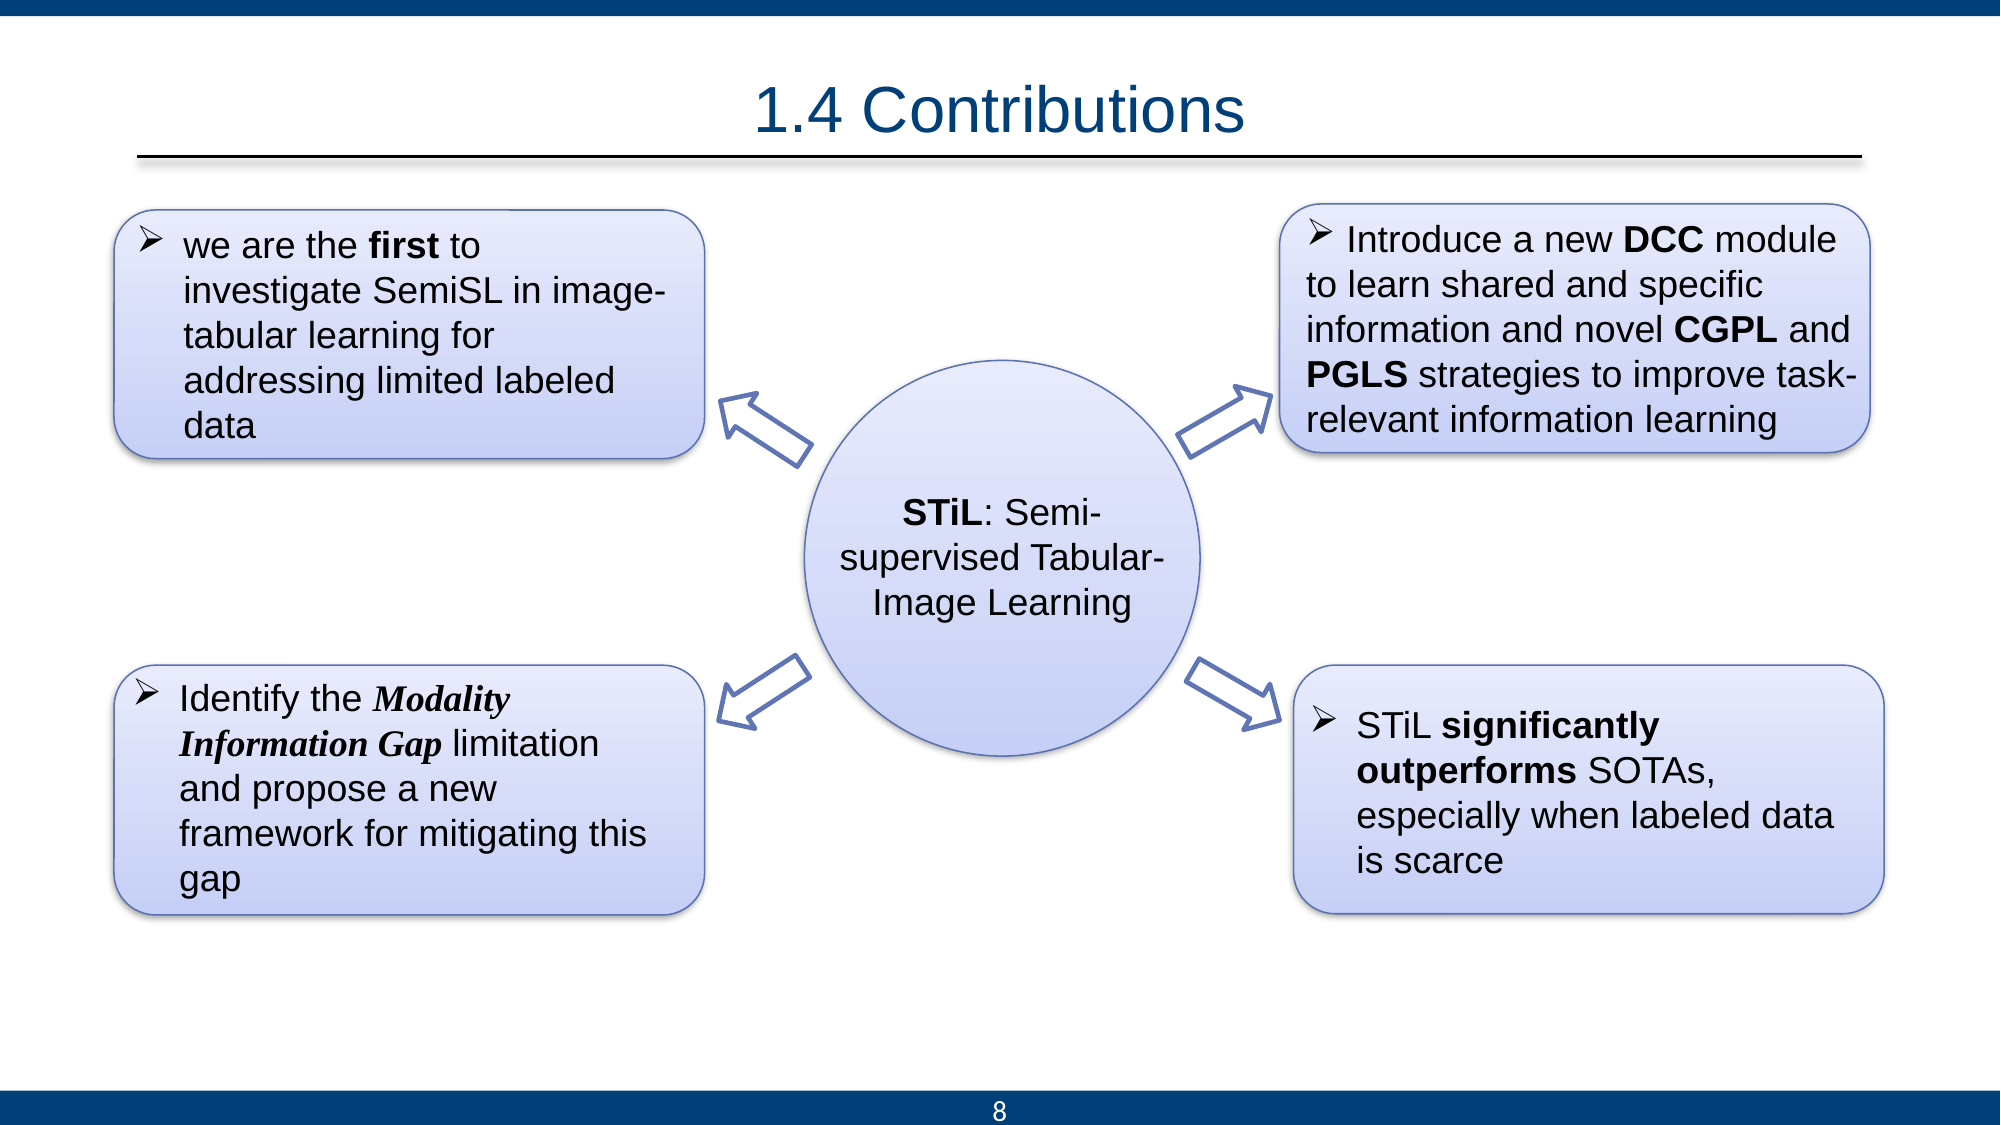

# 1.4 Contributions

 Introduce a new DCC module to learn shared and specific information and novel CGPL and PGLS strategies to improve task-relevant information learning

we are the first to investigate SemiSL in image-tabular learning for addressing limited labeled data

STiL: Semi-supervised Tabular-Image Learning

Identify the Modality Information Gap limitation and propose a new framework for mitigating this gap

STiL significantly outperforms SOTAs, especially when labeled data is scarce
8